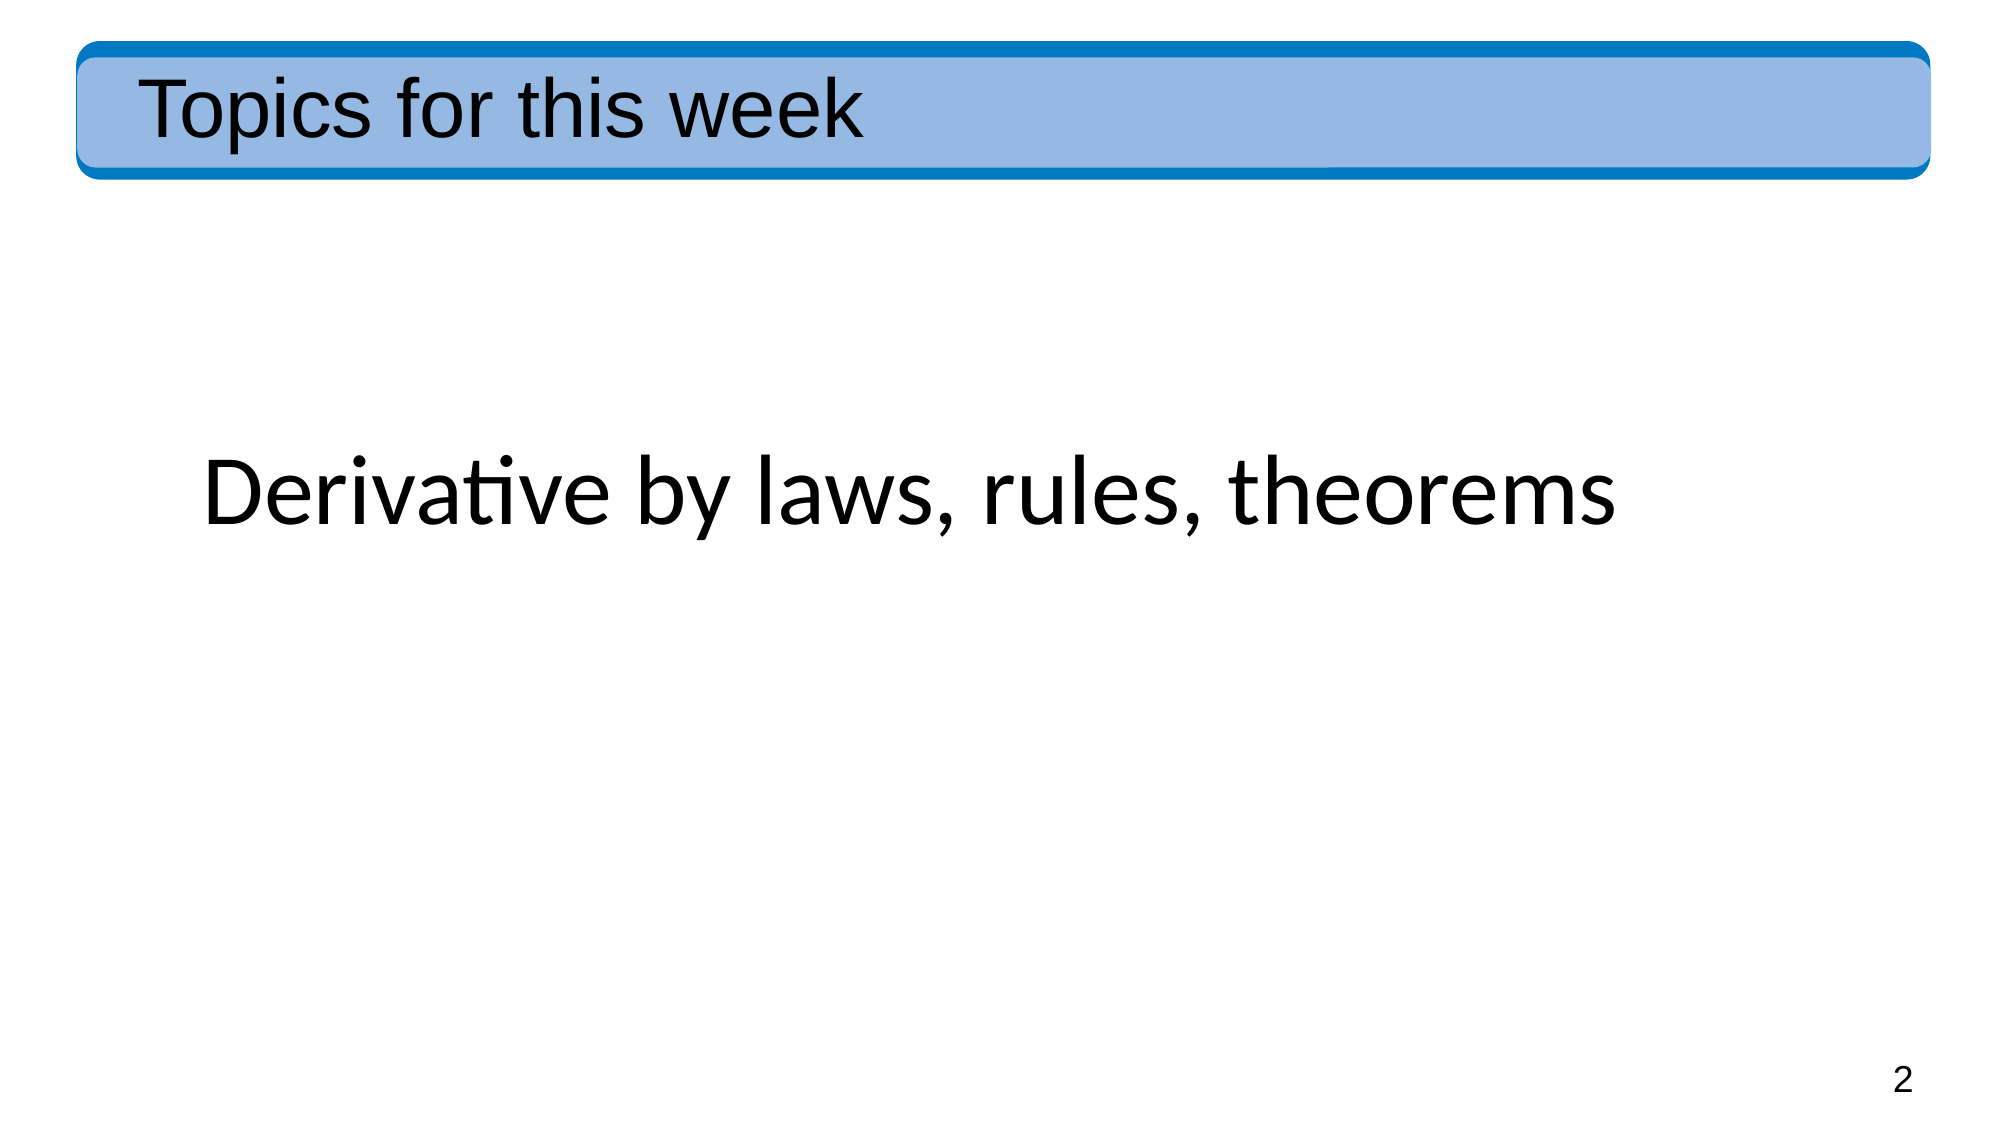

# Topics for this week
Derivative by laws, rules, theorems